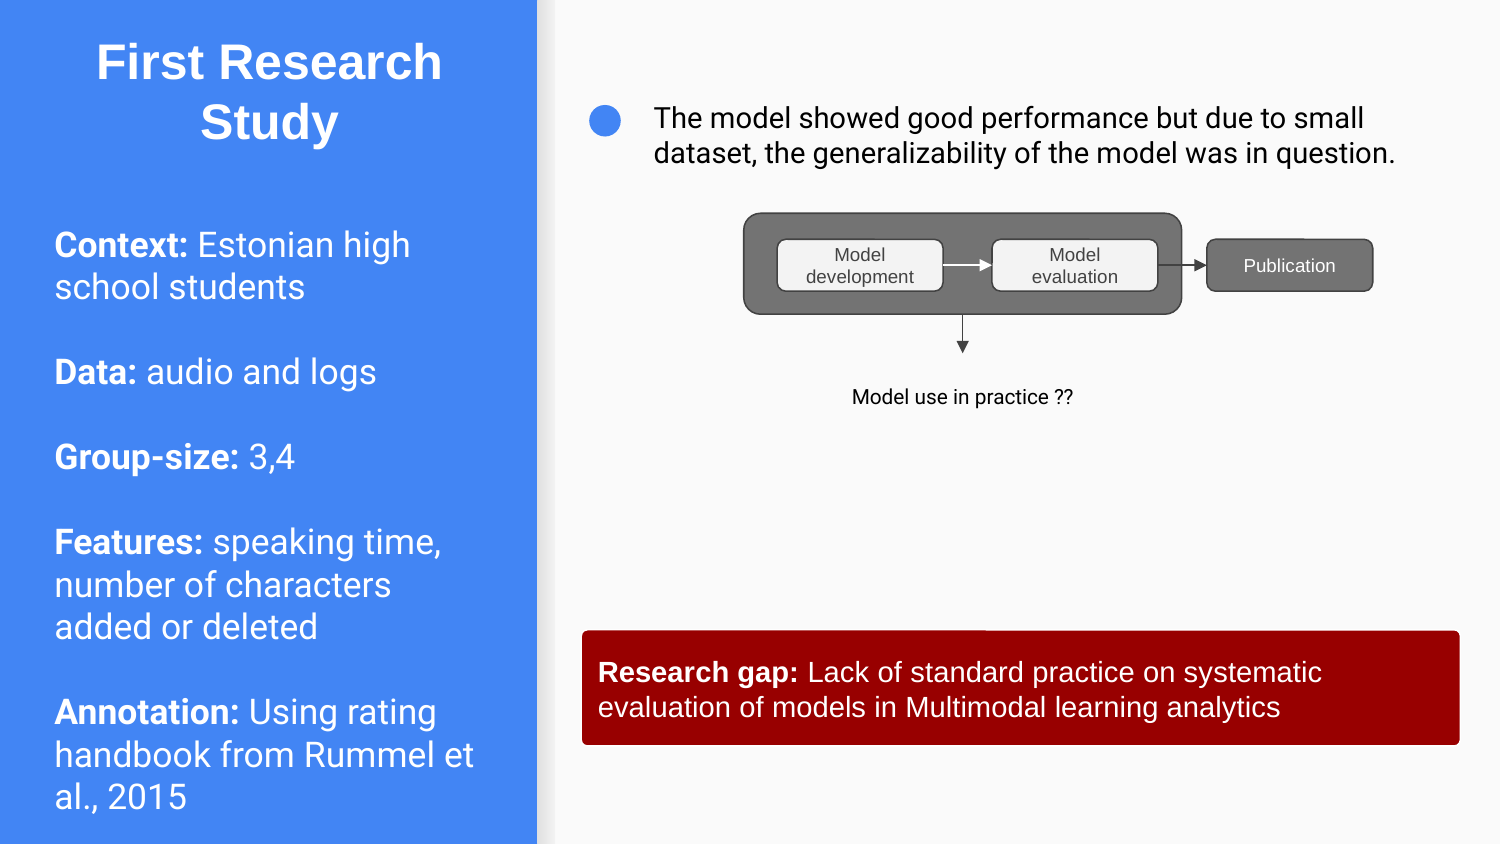

First Research Study
The model showed good performance but due to small dataset, the generalizability of the model was in question.

Context: Estonian high school students

Data: audio and logs

Group-size: 3,4

Features: speaking time, number of characters added or deleted

Annotation: Using rating handbook from Rummel et al., 2015

Model development
Model evaluation
Publication
Model use in practice ??
Research gap: Lack of standard practice on systematic evaluation of models in Multimodal learning analytics